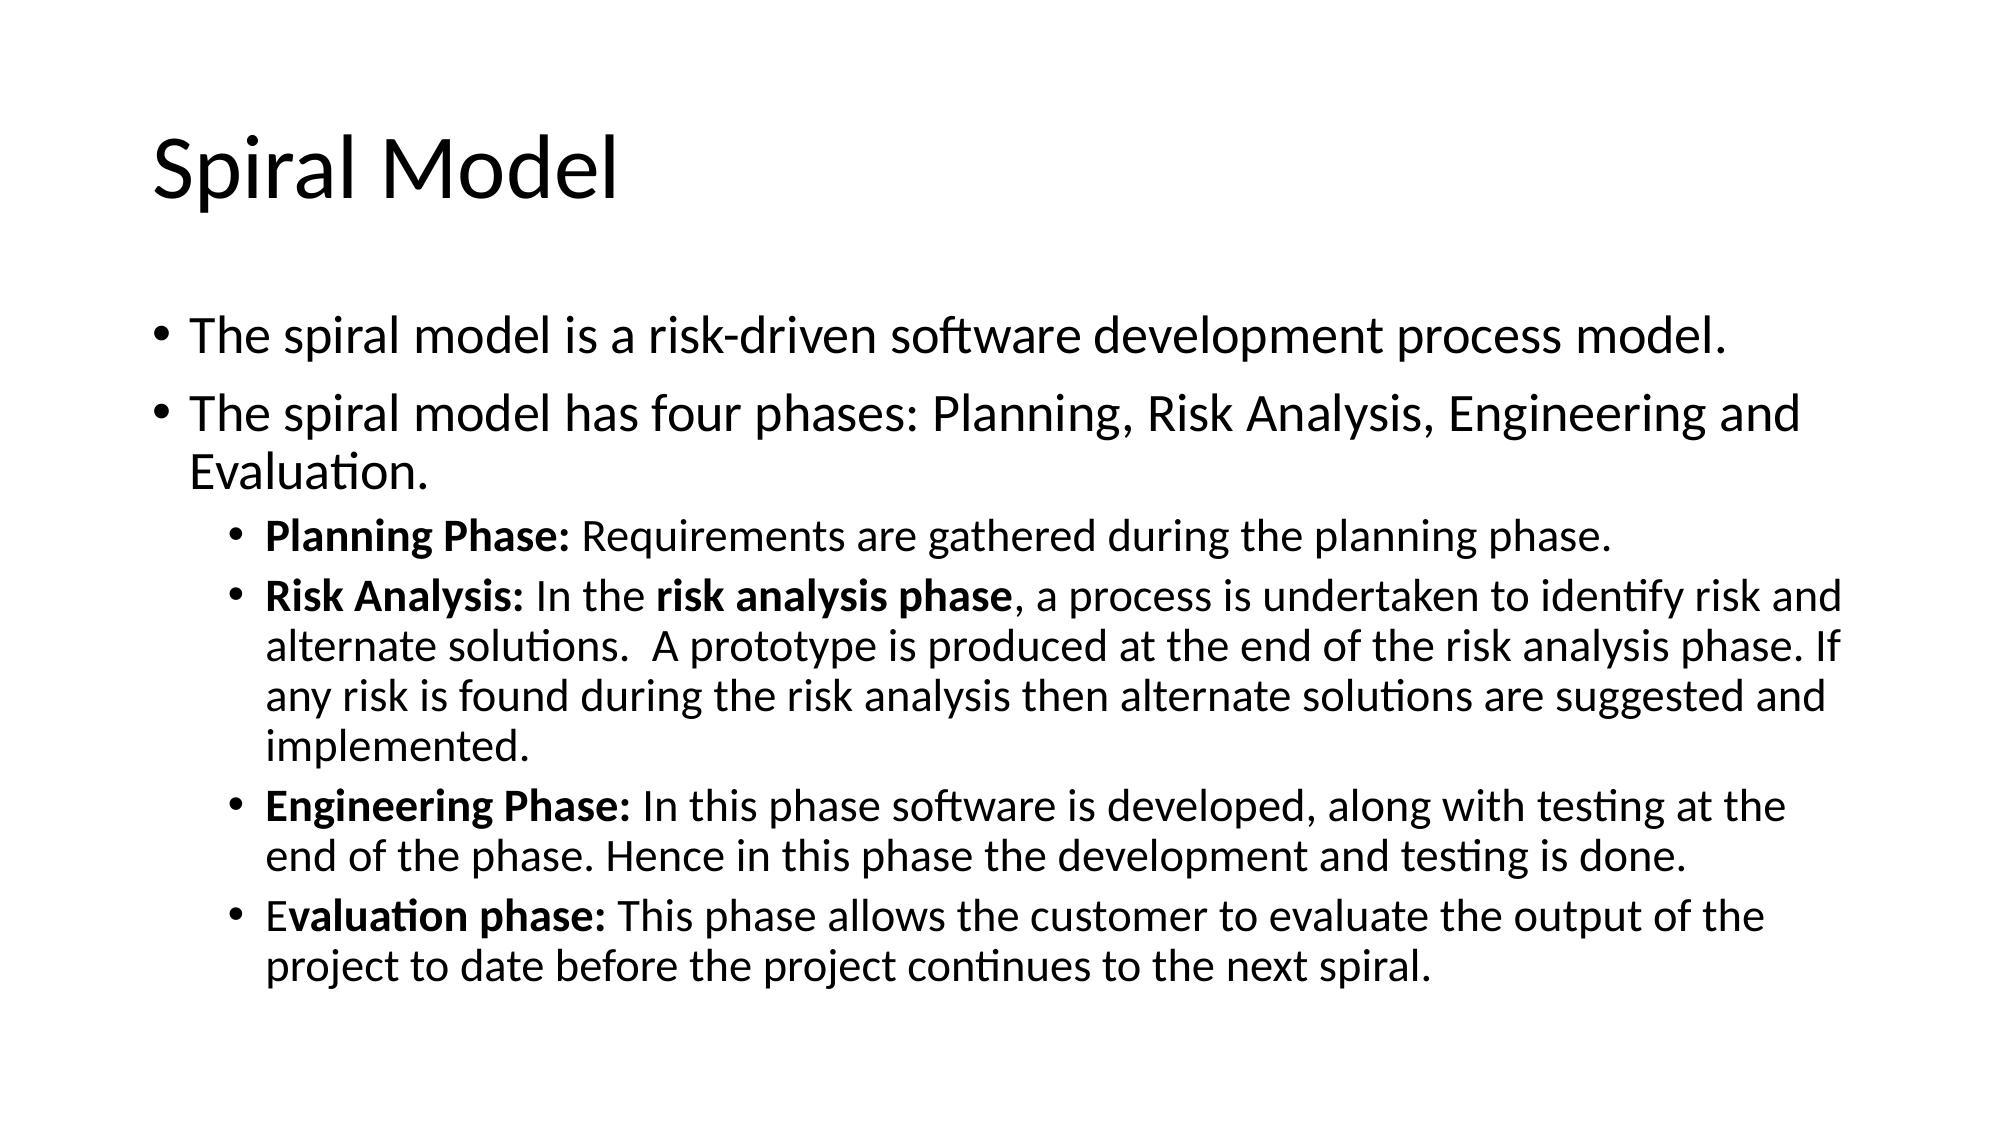

# Spiral Model
The spiral model is a risk-driven software development process model.
The spiral model has four phases: Planning, Risk Analysis, Engineering and Evaluation.
Planning Phase: Requirements are gathered during the planning phase.
Risk Analysis: In the risk analysis phase, a process is undertaken to identify risk and alternate solutions.  A prototype is produced at the end of the risk analysis phase. If any risk is found during the risk analysis then alternate solutions are suggested and implemented.
Engineering Phase: In this phase software is developed, along with testing at the end of the phase. Hence in this phase the development and testing is done.
Evaluation phase: This phase allows the customer to evaluate the output of the project to date before the project continues to the next spiral.